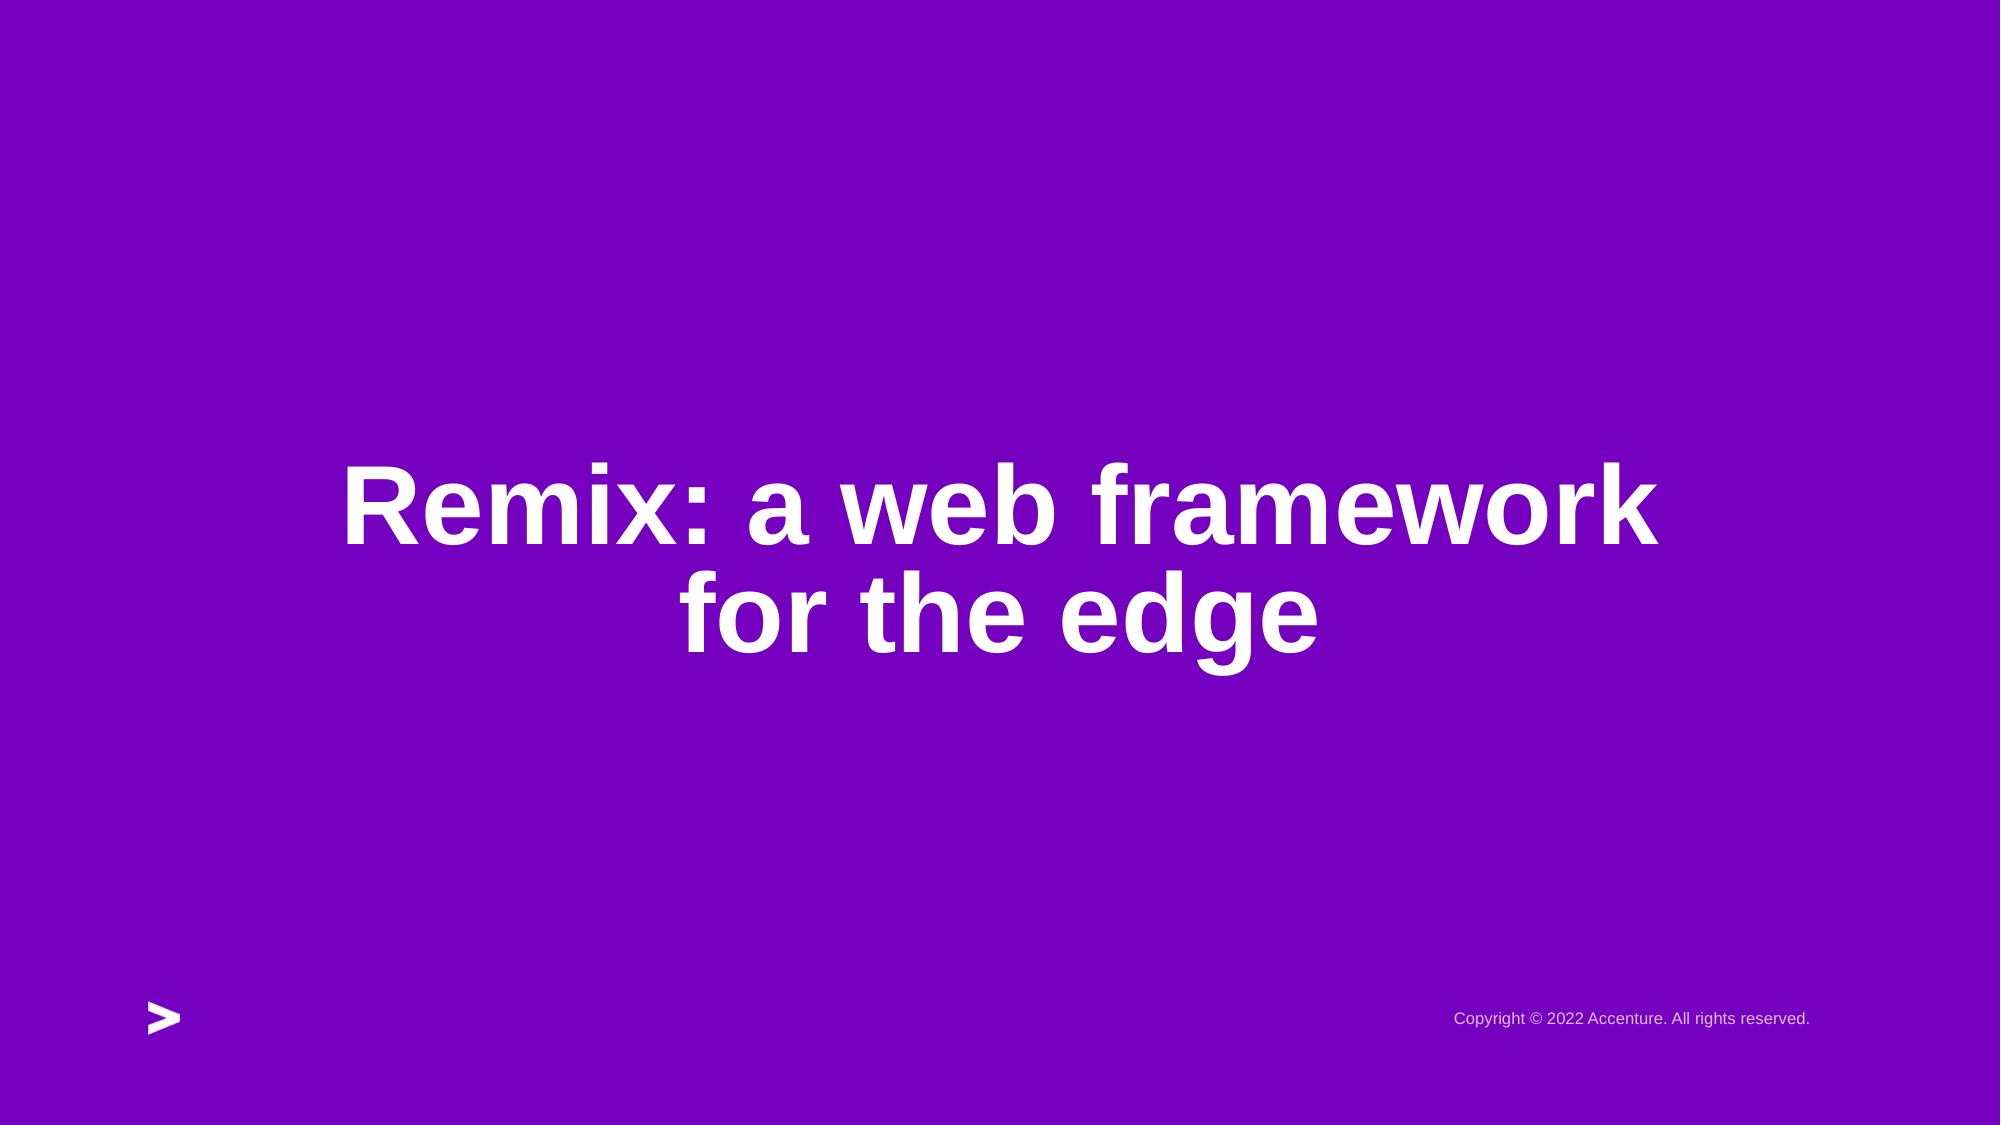

# Remix: a web framework for the edge